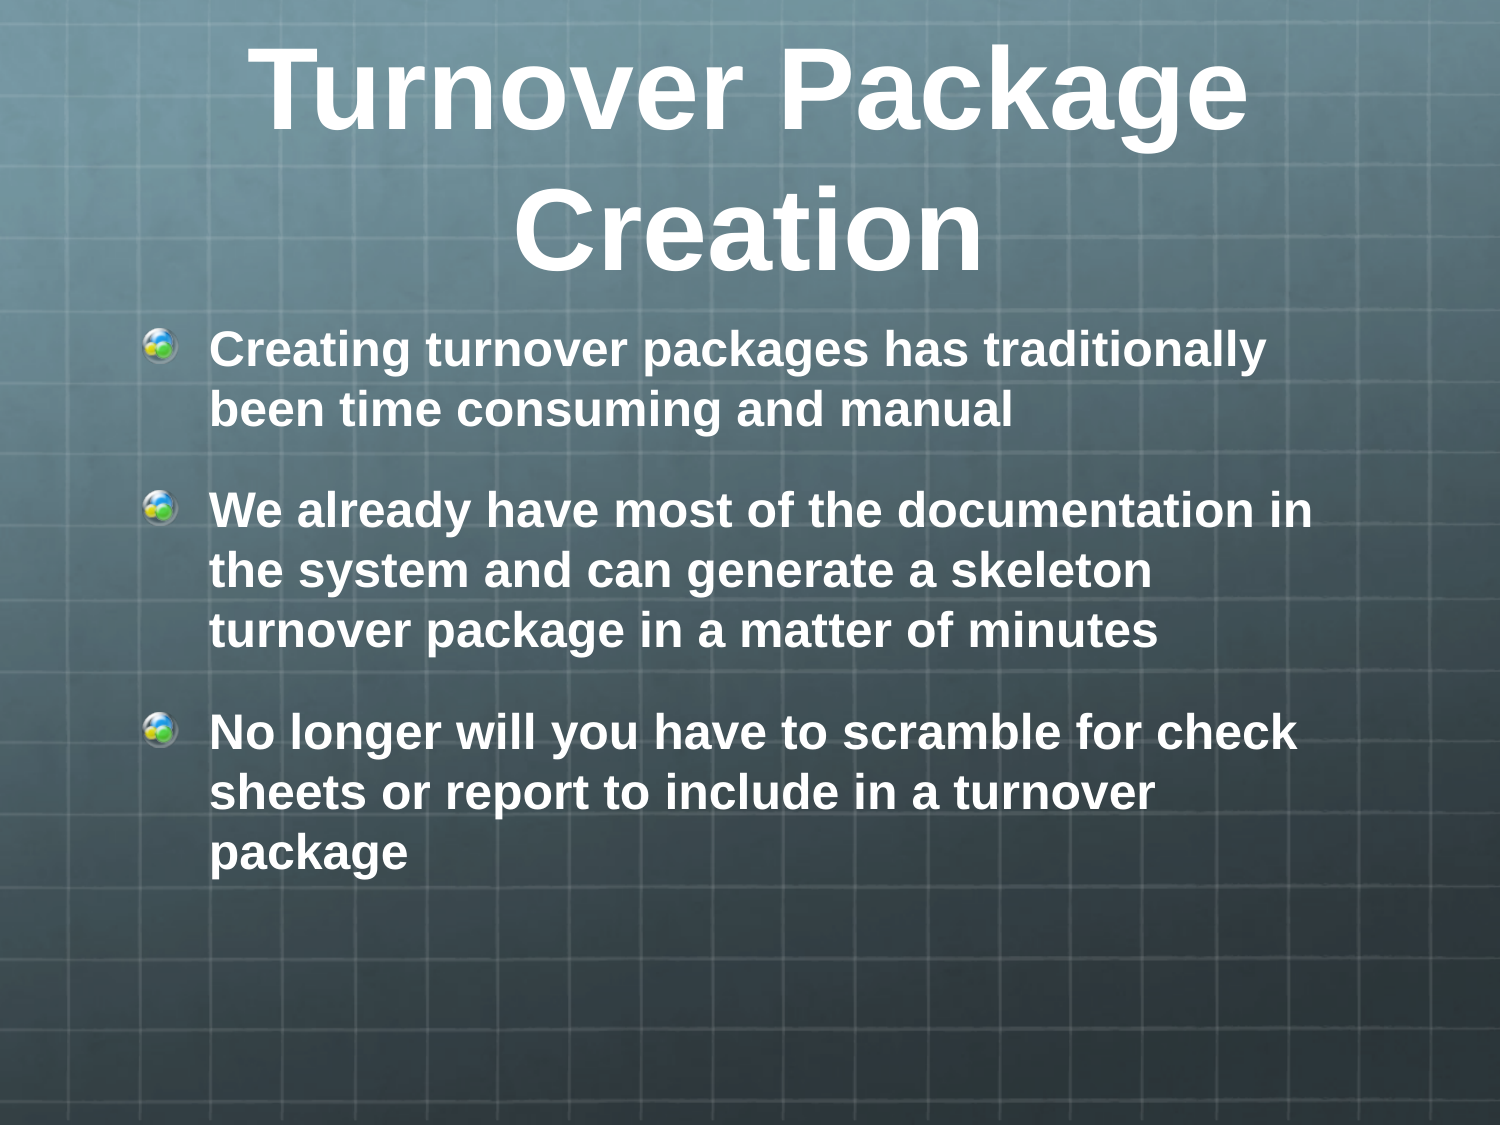

# Turnover Package Creation
Creating turnover packages has traditionally been time consuming and manual
We already have most of the documentation in the system and can generate a skeleton turnover package in a matter of minutes
No longer will you have to scramble for check sheets or report to include in a turnover package